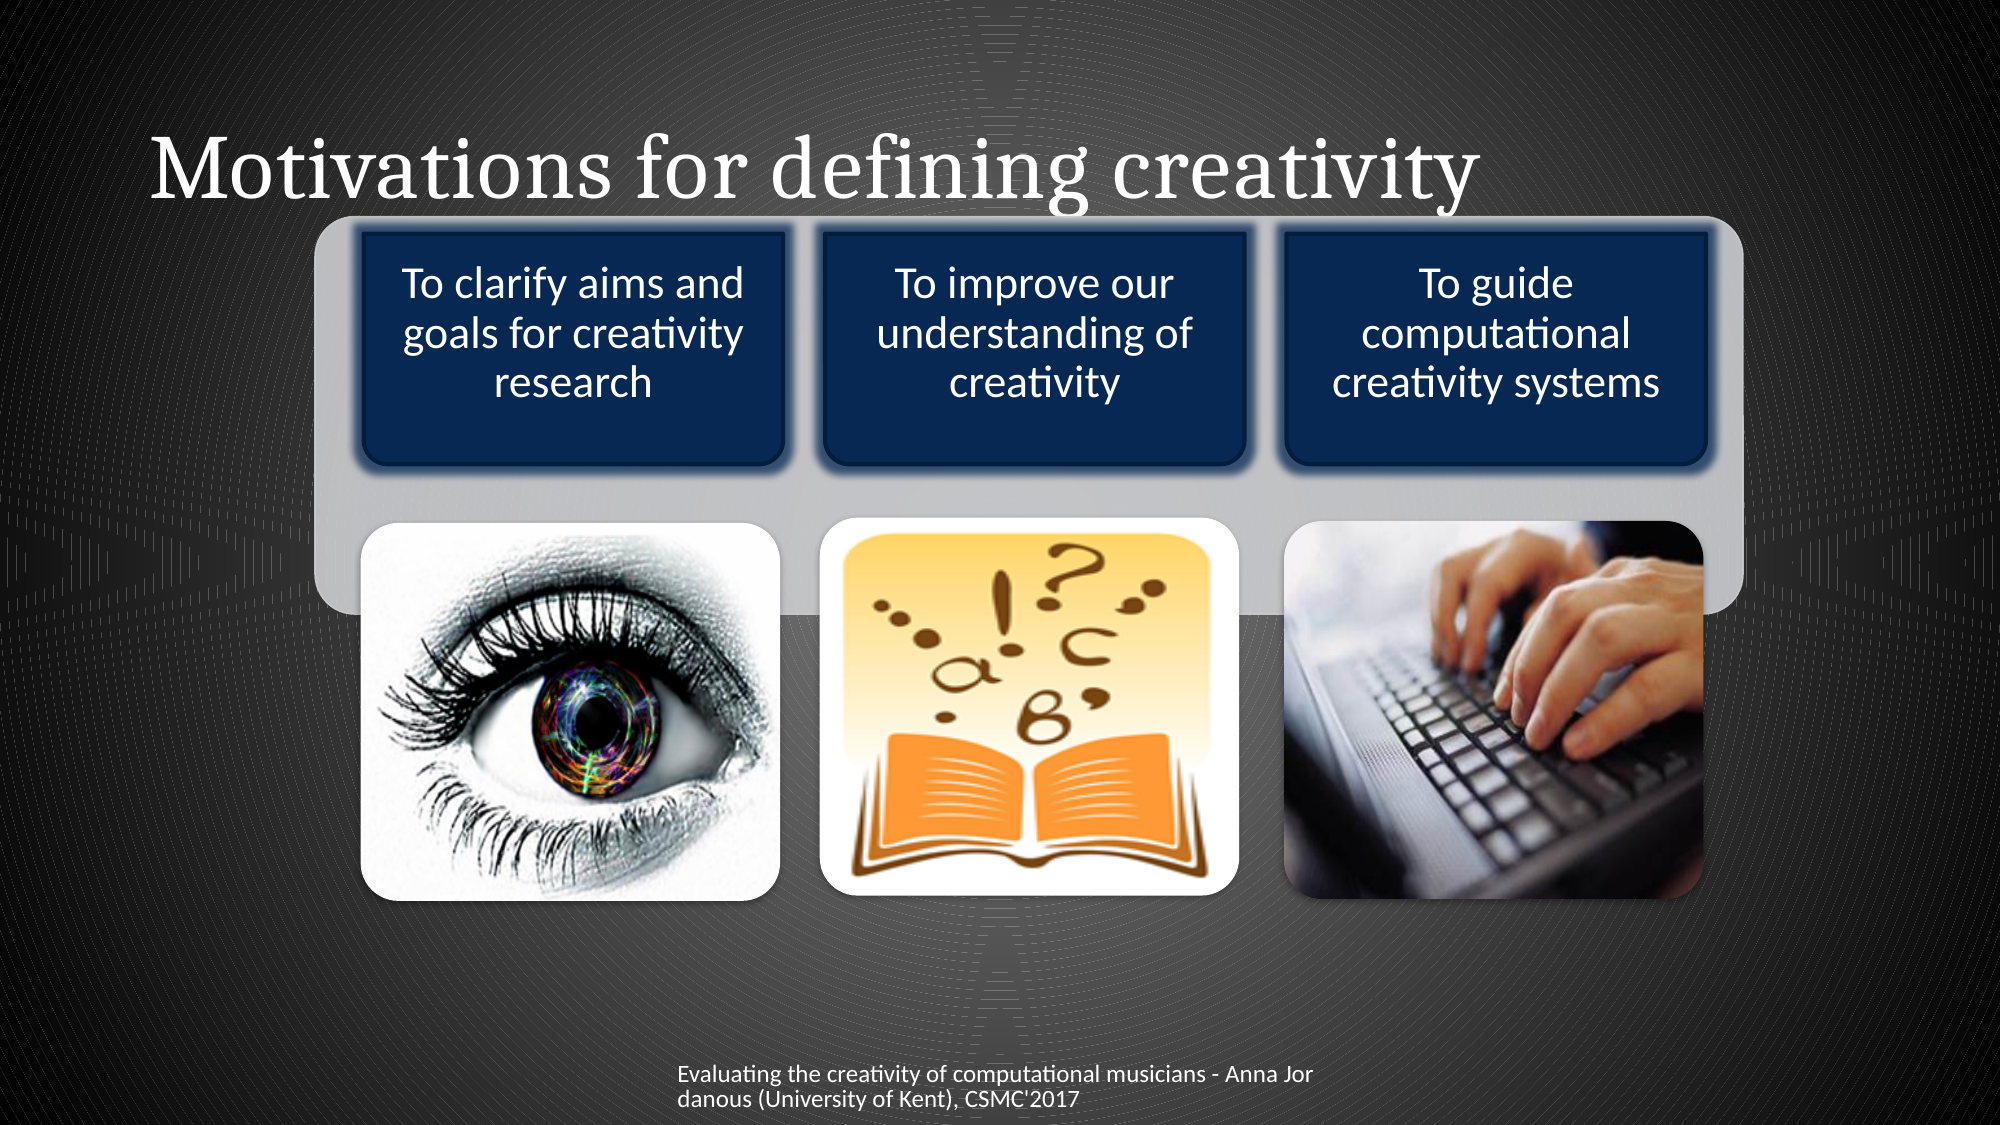

# Motivations for defining creativity
To clarify aims and goals for creativity research
To improve our understanding of creativity
To guide computational creativity systems
Evaluating the creativity of computational musicians - Anna Jordanous (University of Kent), CSMC'2017